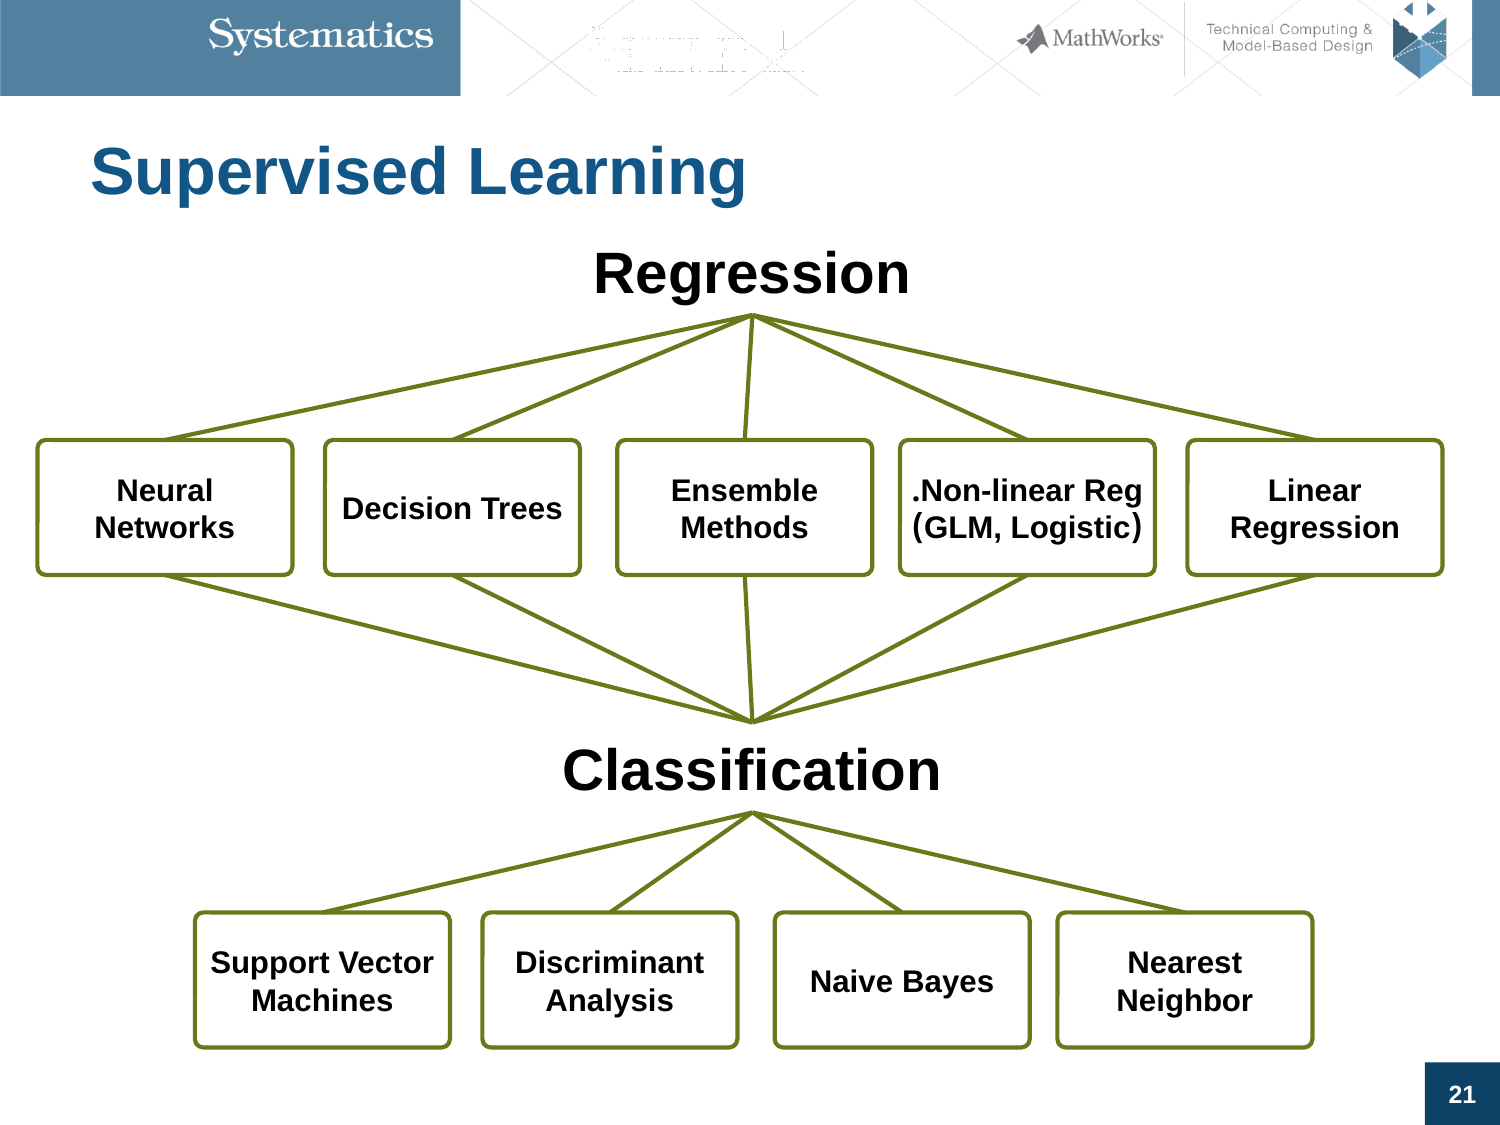

# Supervised Learning
Regression
Neural Networks
Decision Trees
Ensemble Methods
Non-linear Reg.
(GLM, Logistic)
Linear Regression
Classification
Support Vector Machines
Discriminant Analysis
Naive Bayes
Nearest Neighbor